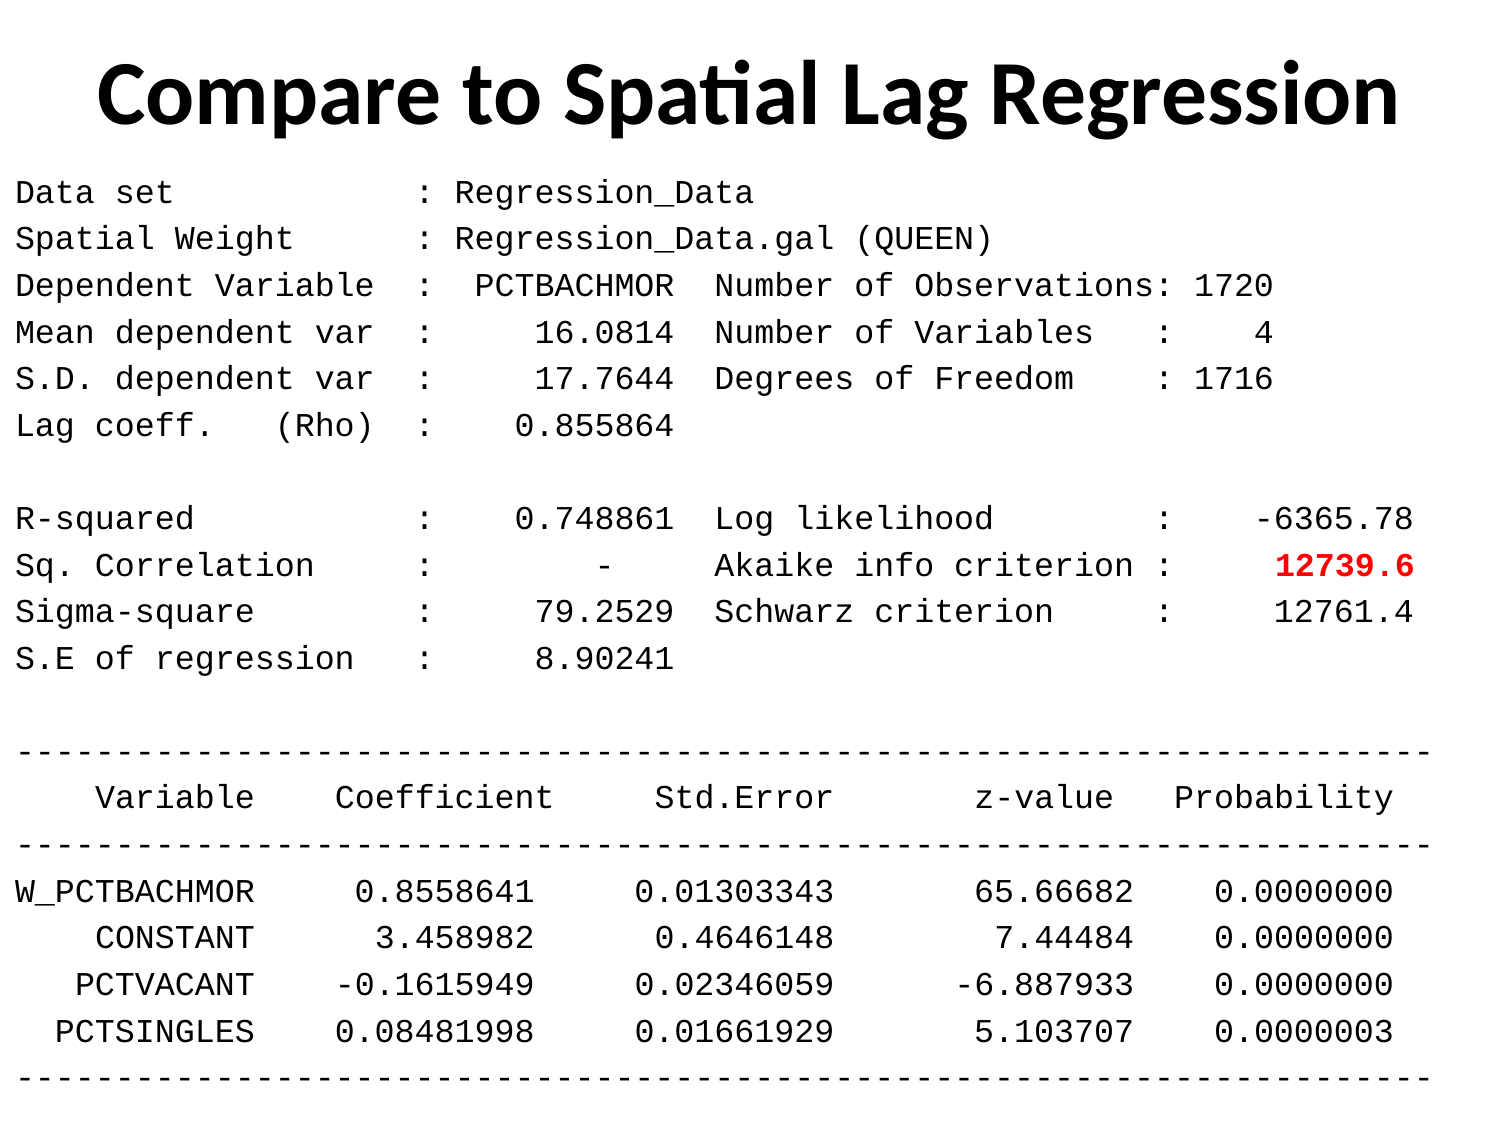

# Compare to Spatial Lag Regression
Data set            : Regression_Data
Spatial Weight      : Regression_Data.gal (QUEEN)
Dependent Variable  :  PCTBACHMOR  Number of Observations: 1720
Mean dependent var  :     16.0814  Number of Variables   :    4
S.D. dependent var  :     17.7644  Degrees of Freedom    : 1716
Lag coeff.   (Rho)  :    0.855864

R-squared           :    0.748861  Log likelihood        :    -6365.78
Sq. Correlation     :        -     Akaike info criterion :     12739.6
Sigma-square        :     79.2529  Schwarz criterion     :     12761.4
S.E of regression   :     8.90241

-----------------------------------------------------------------------
    Variable    Coefficient     Std.Error       z-value   Probability
-----------------------------------------------------------------------
W_PCTBACHMOR     0.8558641     0.01303343       65.66682    0.0000000
    CONSTANT      3.458982      0.4646148        7.44484    0.0000000
   PCTVACANT    -0.1615949     0.02346059      -6.887933    0.0000000
  PCTSINGLES    0.08481998     0.01661929       5.103707    0.0000003
-----------------------------------------------------------------------